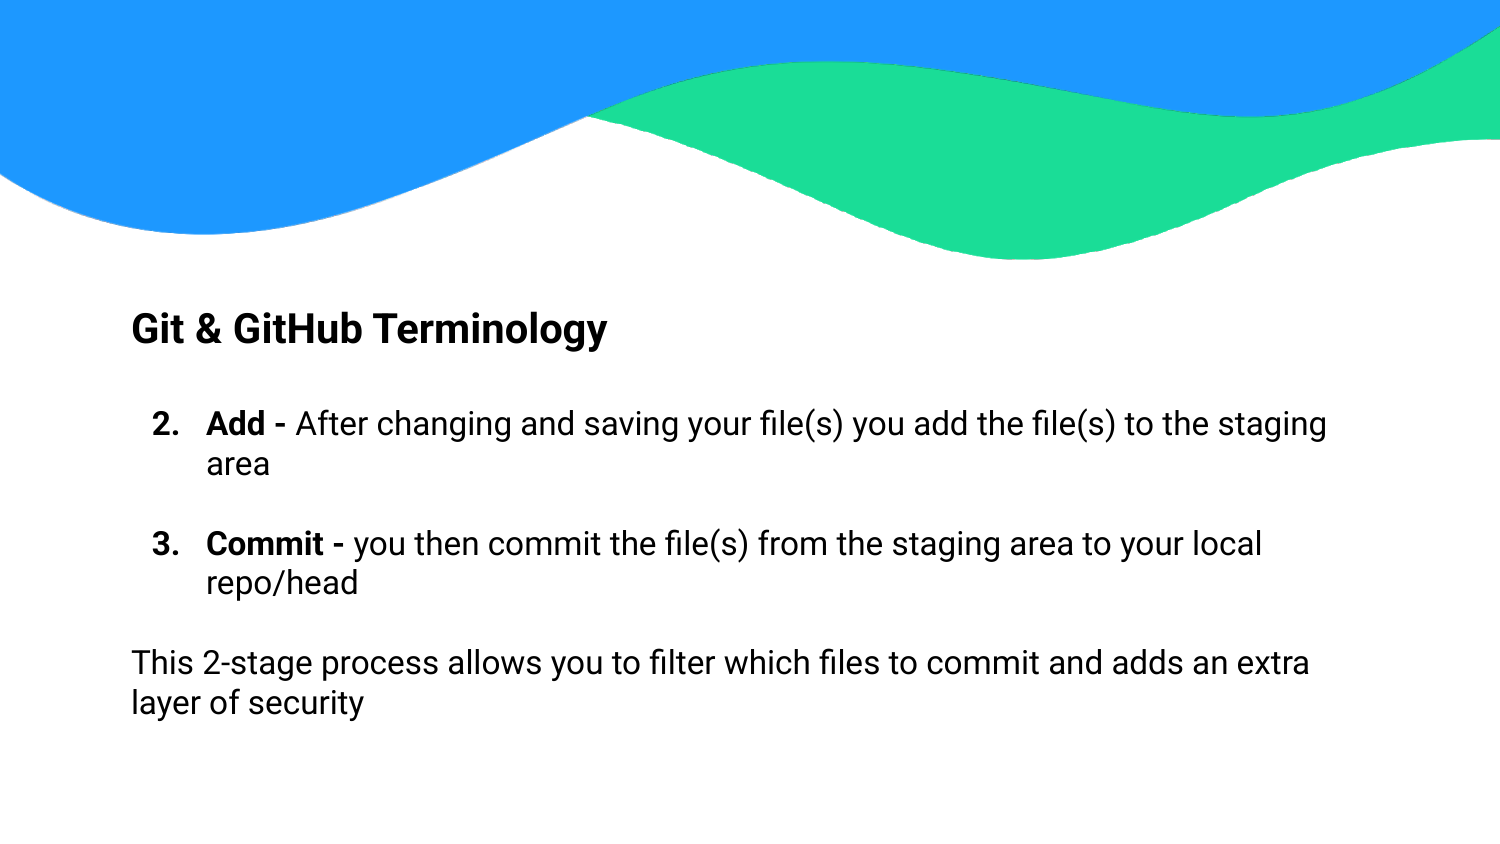

Git & GitHub Terminology

Add - After changing and saving your file(s) you add the file(s) to the staging area

Commit - you then commit the file(s) from the staging area to your local repo/head

This 2-stage process allows you to filter which files to commit and adds an extra layer of security